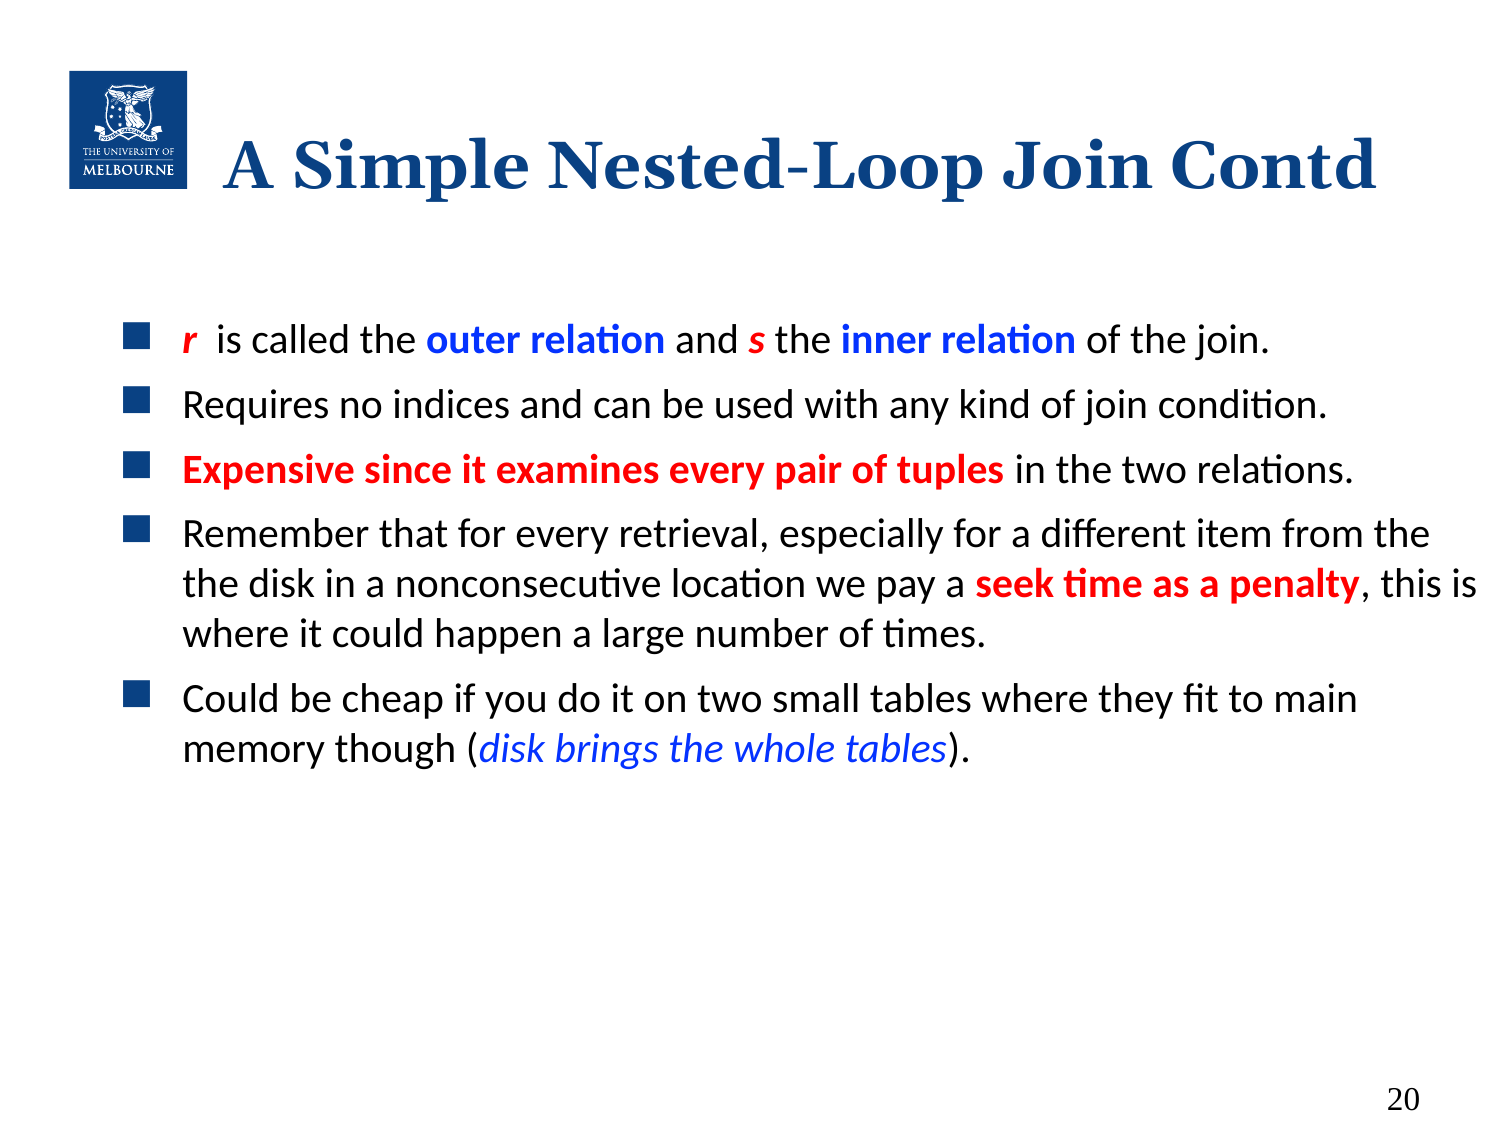

# A Simple Nested-Loop Join Contd

r  is called the outer relation and s the inner relation of the join.
Requires no indices and can be used with any kind of join condition.
Expensive since it examines every pair of tuples in the two relations.
Remember that for every retrieval, especially for a different item from the the disk in a nonconsecutive location we pay a seek time as a penalty, this is where it could happen a large number of times.
Could be cheap if you do it on two small tables where they fit to main memory though (disk brings the whole tables).